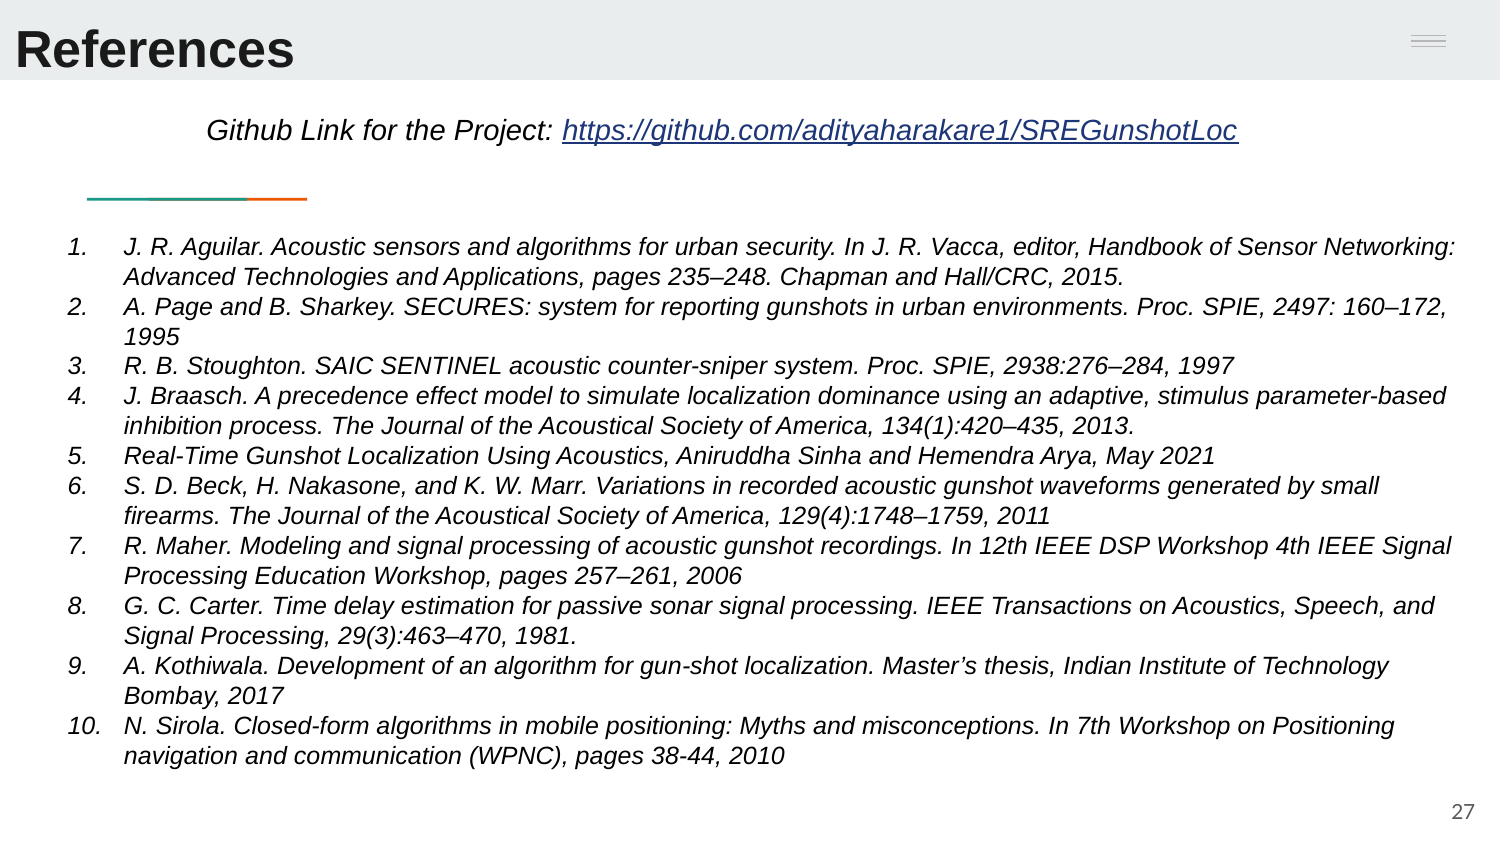

# References

Github Link for the Project: https://github.com/adityaharakare1/SREGunshotLoc
J. R. Aguilar. Acoustic sensors and algorithms for urban security. In J. R. Vacca, editor, Handbook of Sensor Networking: Advanced Technologies and Applications, pages 235–248. Chapman and Hall/CRC, 2015.
A. Page and B. Sharkey. SECURES: system for reporting gunshots in urban environments. Proc. SPIE, 2497: 160–172, 1995
R. B. Stoughton. SAIC SENTINEL acoustic counter-sniper system. Proc. SPIE, 2938:276–284, 1997
J. Braasch. A precedence effect model to simulate localization dominance using an adaptive, stimulus parameter-based inhibition process. The Journal of the Acoustical Society of America, 134(1):420–435, 2013.
Real-Time Gunshot Localization Using Acoustics, Aniruddha Sinha and Hemendra Arya, May 2021
S. D. Beck, H. Nakasone, and K. W. Marr. Variations in recorded acoustic gunshot waveforms generated by small firearms. The Journal of the Acoustical Society of America, 129(4):1748–1759, 2011
R. Maher. Modeling and signal processing of acoustic gunshot recordings. In 12th IEEE DSP Workshop 4th IEEE Signal Processing Education Workshop, pages 257–261, 2006
G. C. Carter. Time delay estimation for passive sonar signal processing. IEEE Transactions on Acoustics, Speech, and Signal Processing, 29(3):463–470, 1981.
A. Kothiwala. Development of an algorithm for gun-shot localization. Master’s thesis, Indian Institute of Technology Bombay, 2017
N. Sirola. Closed-form algorithms in mobile positioning: Myths and misconceptions. In 7th Workshop on Positioning navigation and communication (WPNC), pages 38-44, 2010

27